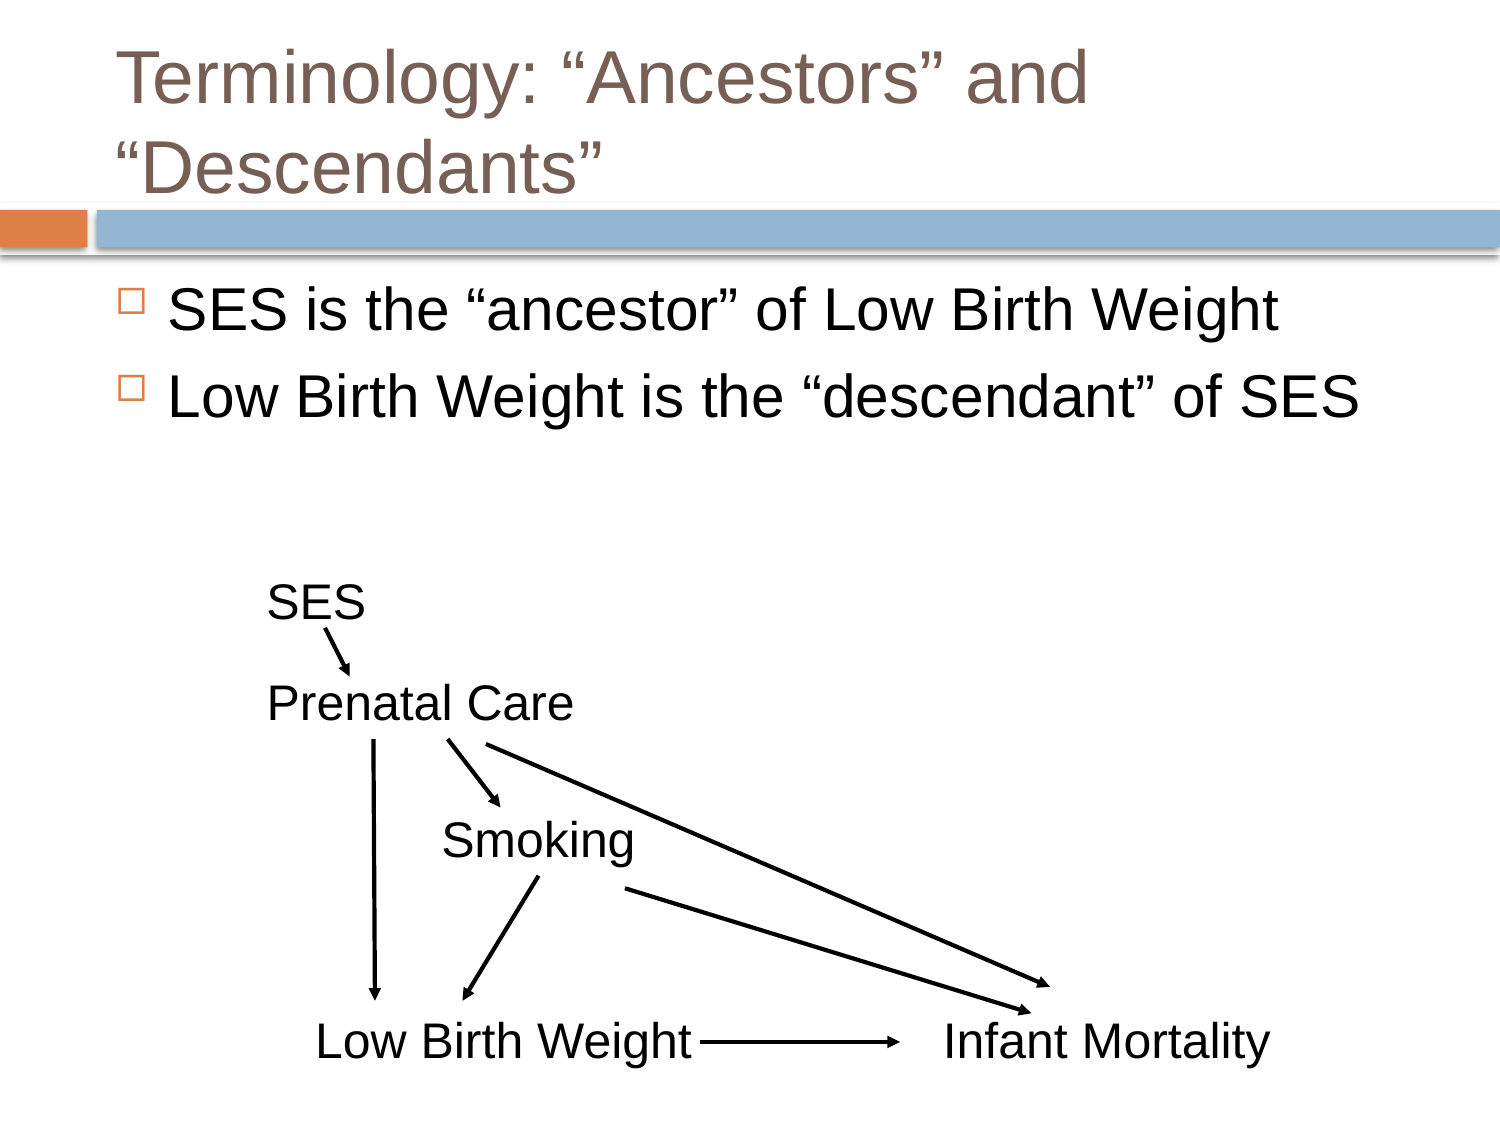

# Terminology: “Ancestors” and “Descendants”
SES is the “ancestor” of Low Birth Weight
Low Birth Weight is the “descendant” of SES
SES
Prenatal Care
Smoking
  Low Birth Weight                  Infant Mortality